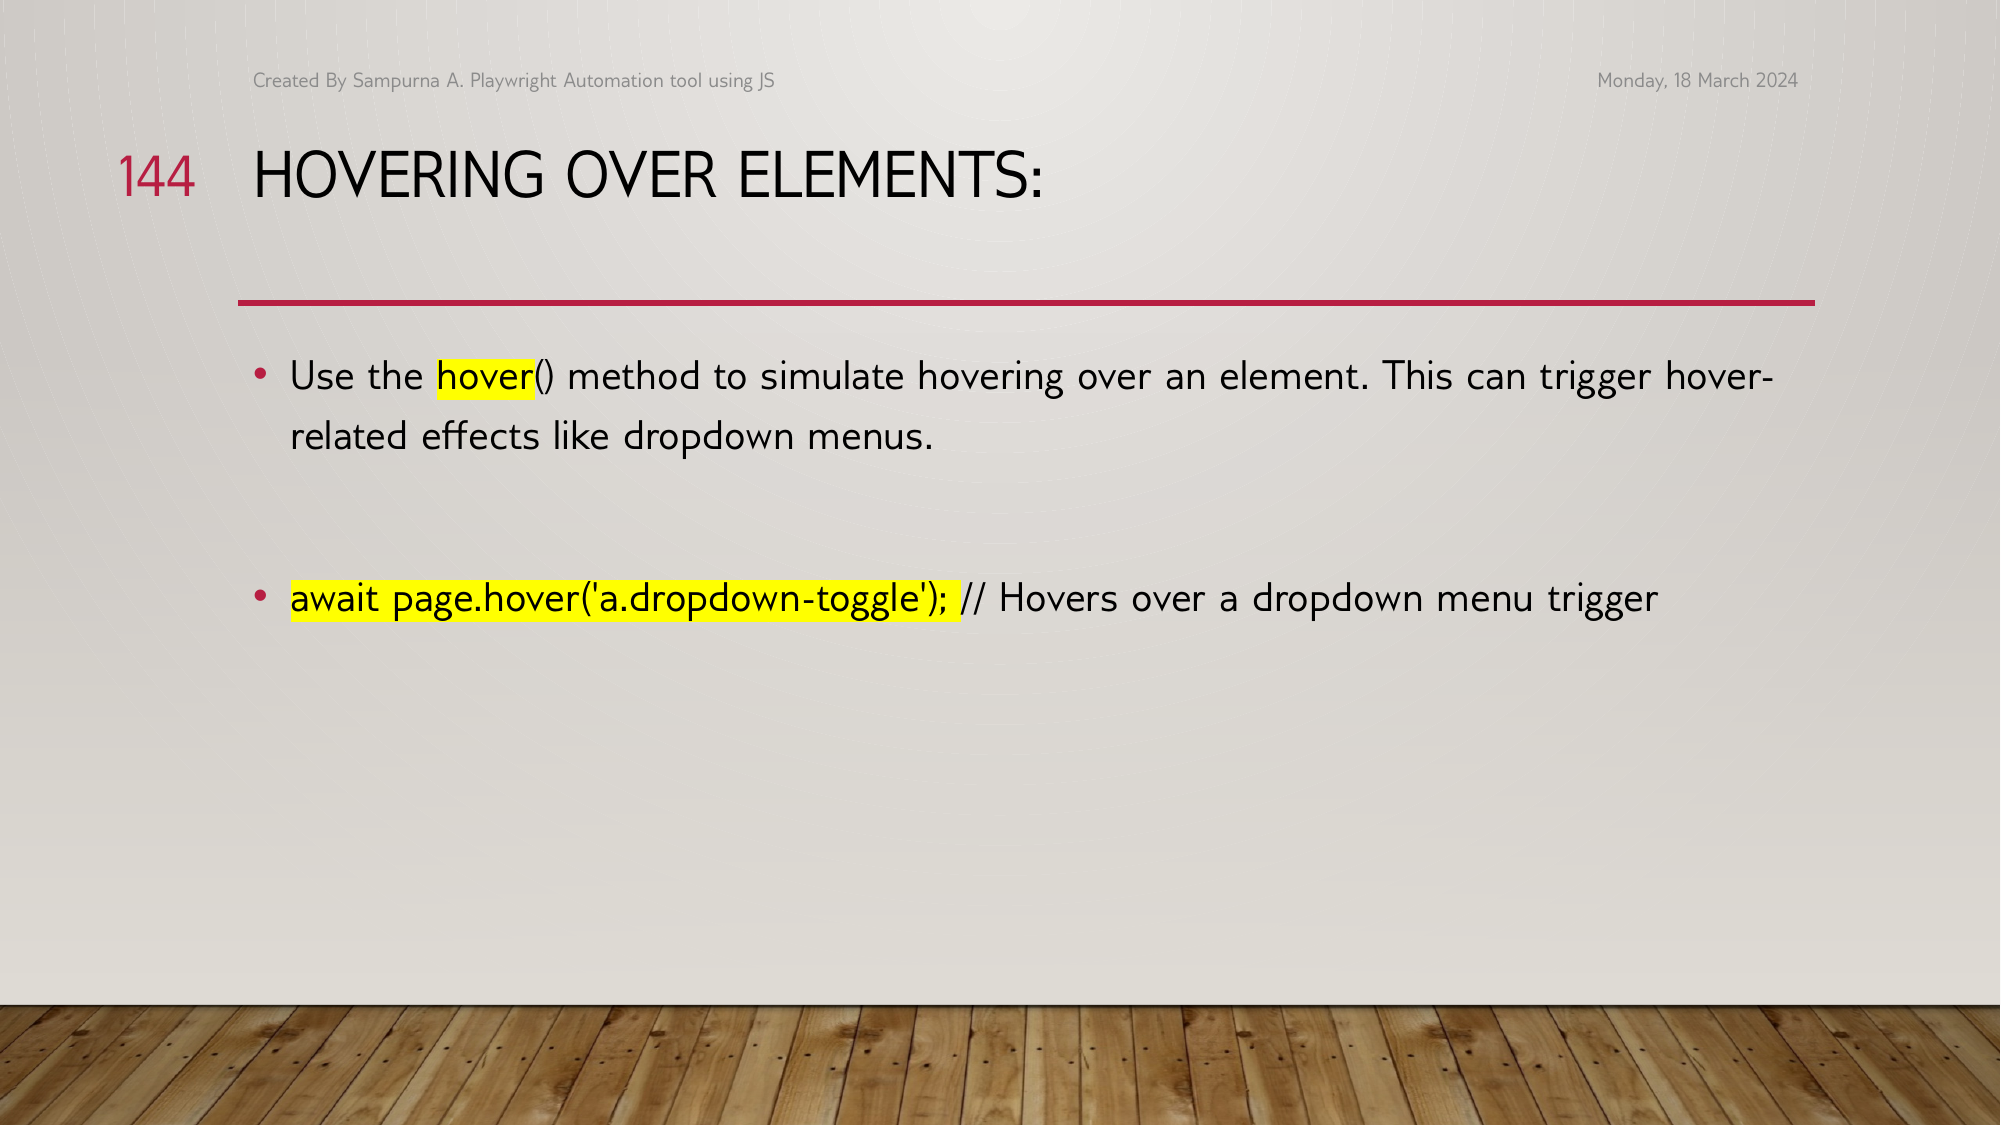

Created By Sampurna A. Playwright Automation tool using JS
Monday, 18 March 2024
144
# Hovering Over Elements:
Use the hover() method to simulate hovering over an element. This can trigger hover-related effects like dropdown menus.

await page.hover('a.dropdown-toggle'); // Hovers over a dropdown menu trigger